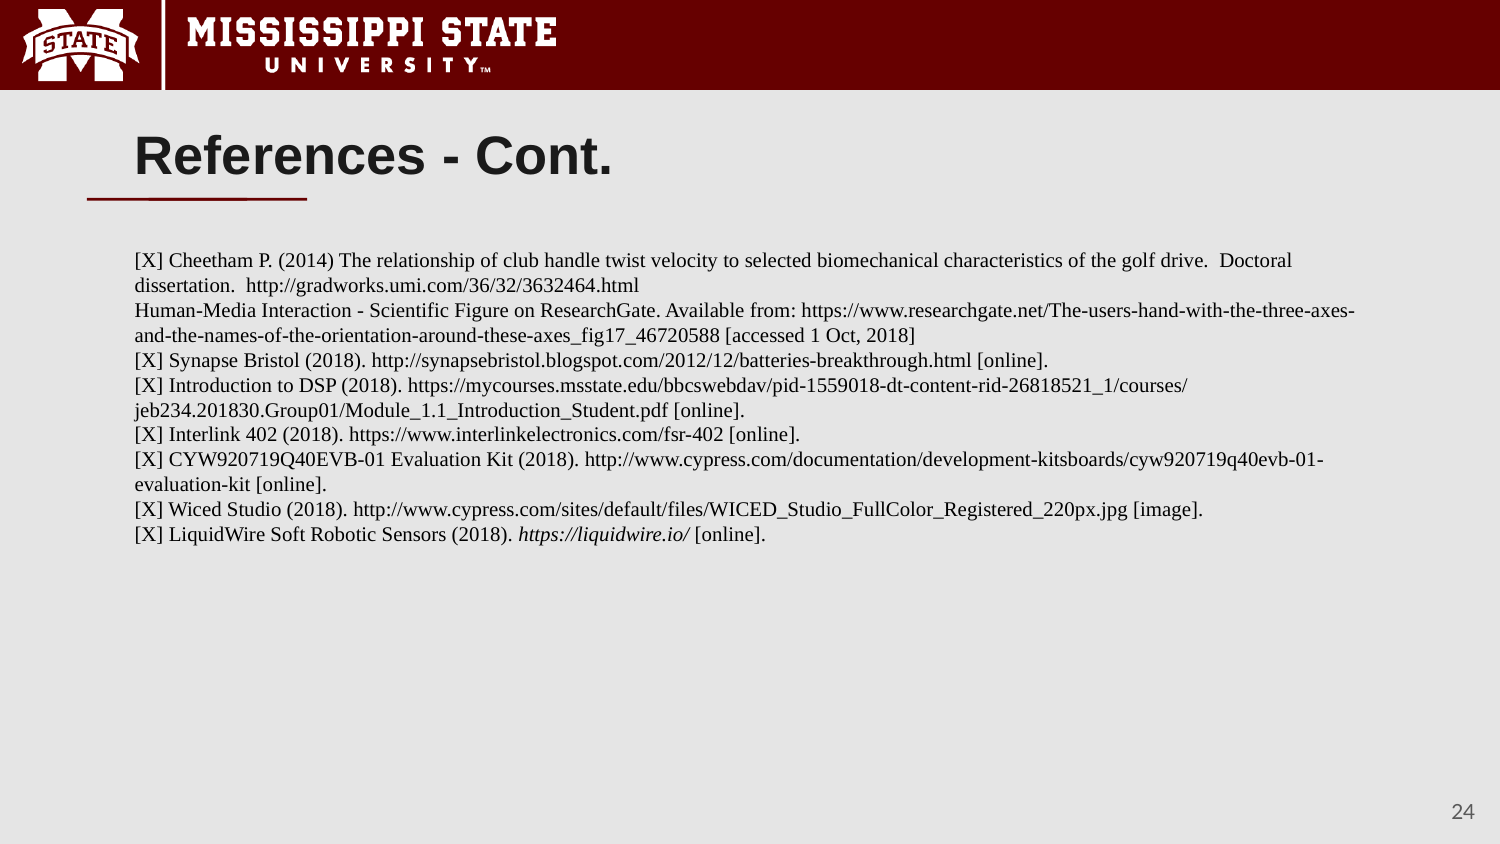

# References - Cont.

[X] Cheetham P. (2014) The relationship of club handle twist velocity to selected biomechanical characteristics of the golf drive.  Doctoral dissertation.  http://gradworks.umi.com/36/32/3632464.html
Human-Media Interaction - Scientific Figure on ResearchGate. Available from: https://www.researchgate.net/The-users-hand-with-the-three-axes-and-the-names-of-the-orientation-around-these-axes_fig17_46720588 [accessed 1 Oct, 2018]
[X] Synapse Bristol (2018). http://synapsebristol.blogspot.com/2012/12/batteries-breakthrough.html [online].
[X] Introduction to DSP (2018). https://mycourses.msstate.edu/bbcswebdav/pid-1559018-dt-content-rid-26818521_1/courses/jeb234.201830.Group01/Module_1.1_Introduction_Student.pdf [online].
[X] Interlink 402 (2018). https://www.interlinkelectronics.com/fsr-402 [online].
[X] CYW920719Q40EVB-01 Evaluation Kit (2018). http://www.cypress.com/documentation/development-kitsboards/cyw920719q40evb-01-evaluation-kit [online].
[X] Wiced Studio (2018). http://www.cypress.com/sites/default/files/WICED_Studio_FullColor_Registered_220px.jpg [image].
[X] LiquidWire Soft Robotic Sensors (2018). https://liquidwire.io/ [online].

24